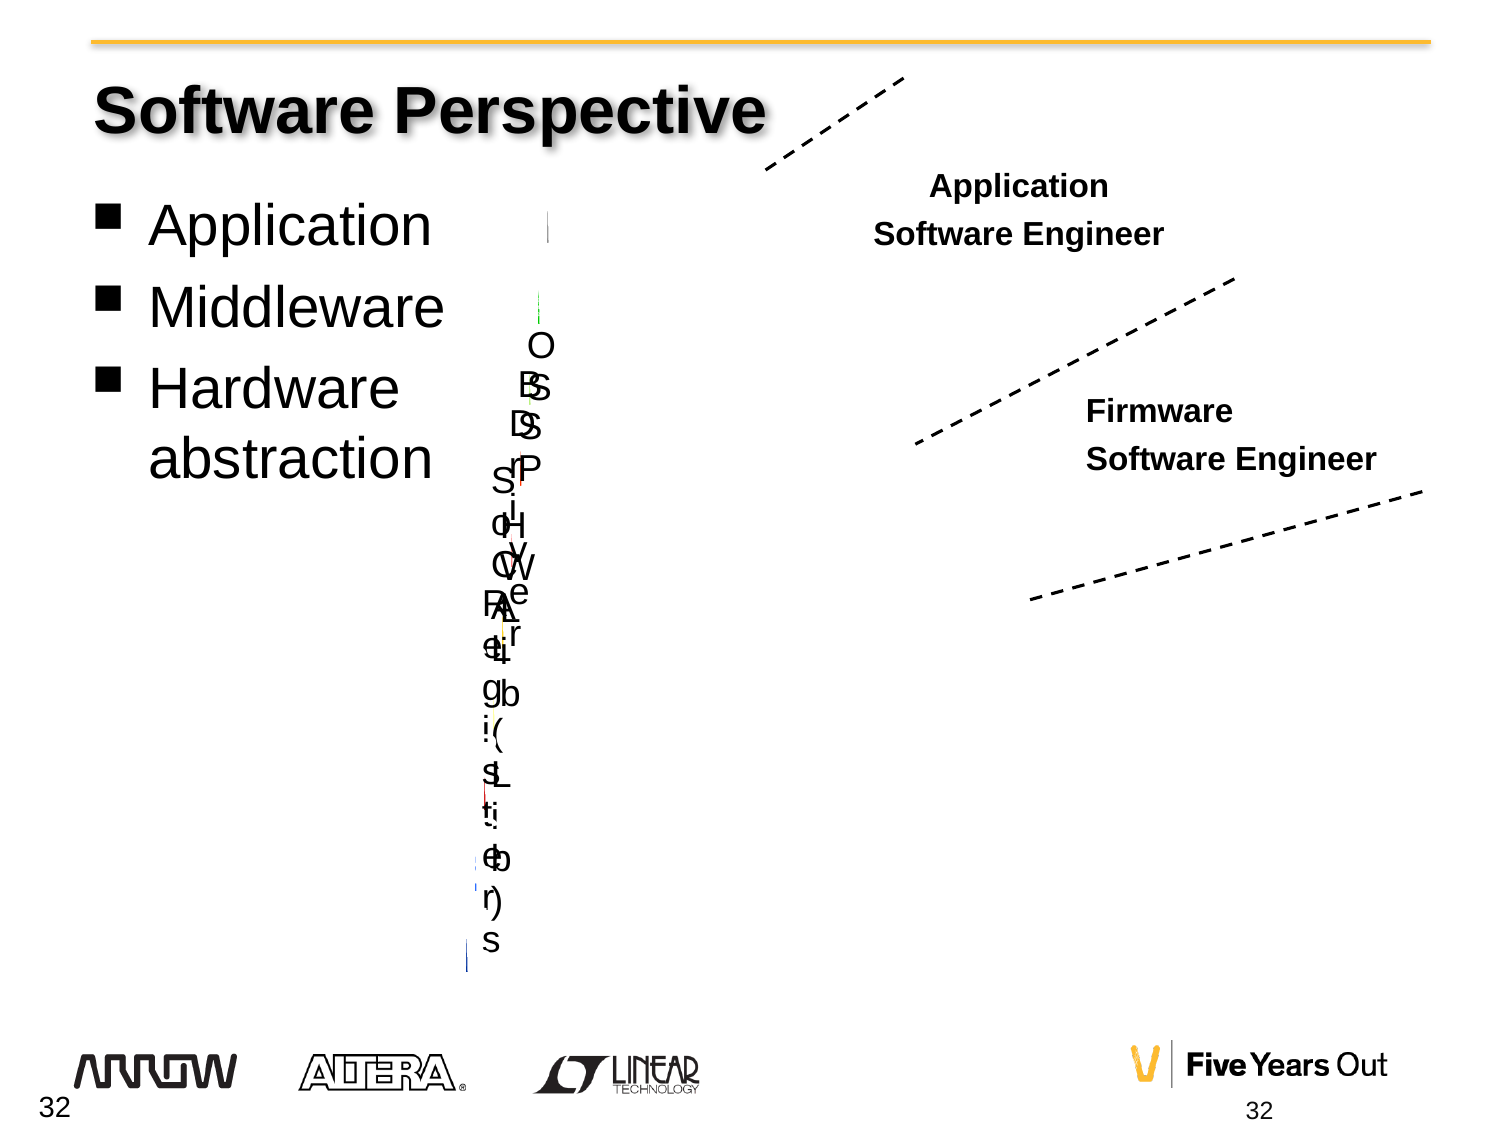

# Software Perspective
Application
Software Engineer
App
Middle
Ware
Application
Middleware
Hardware
abstraction
Firmware
Software Engineer
32